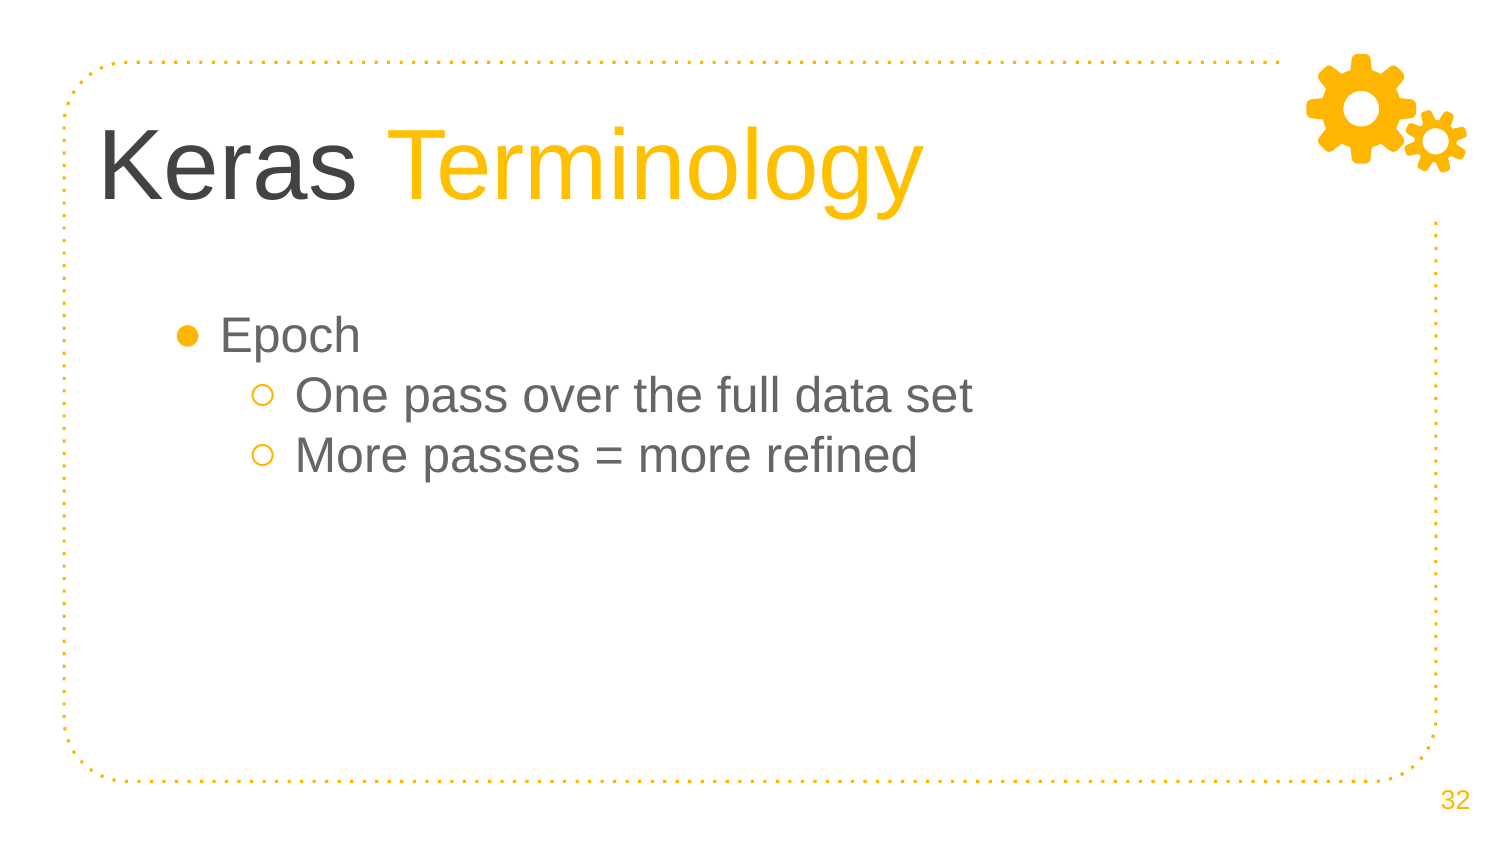

# Keras Terminology
Epoch
One pass over the full data set
More passes = more refined

32